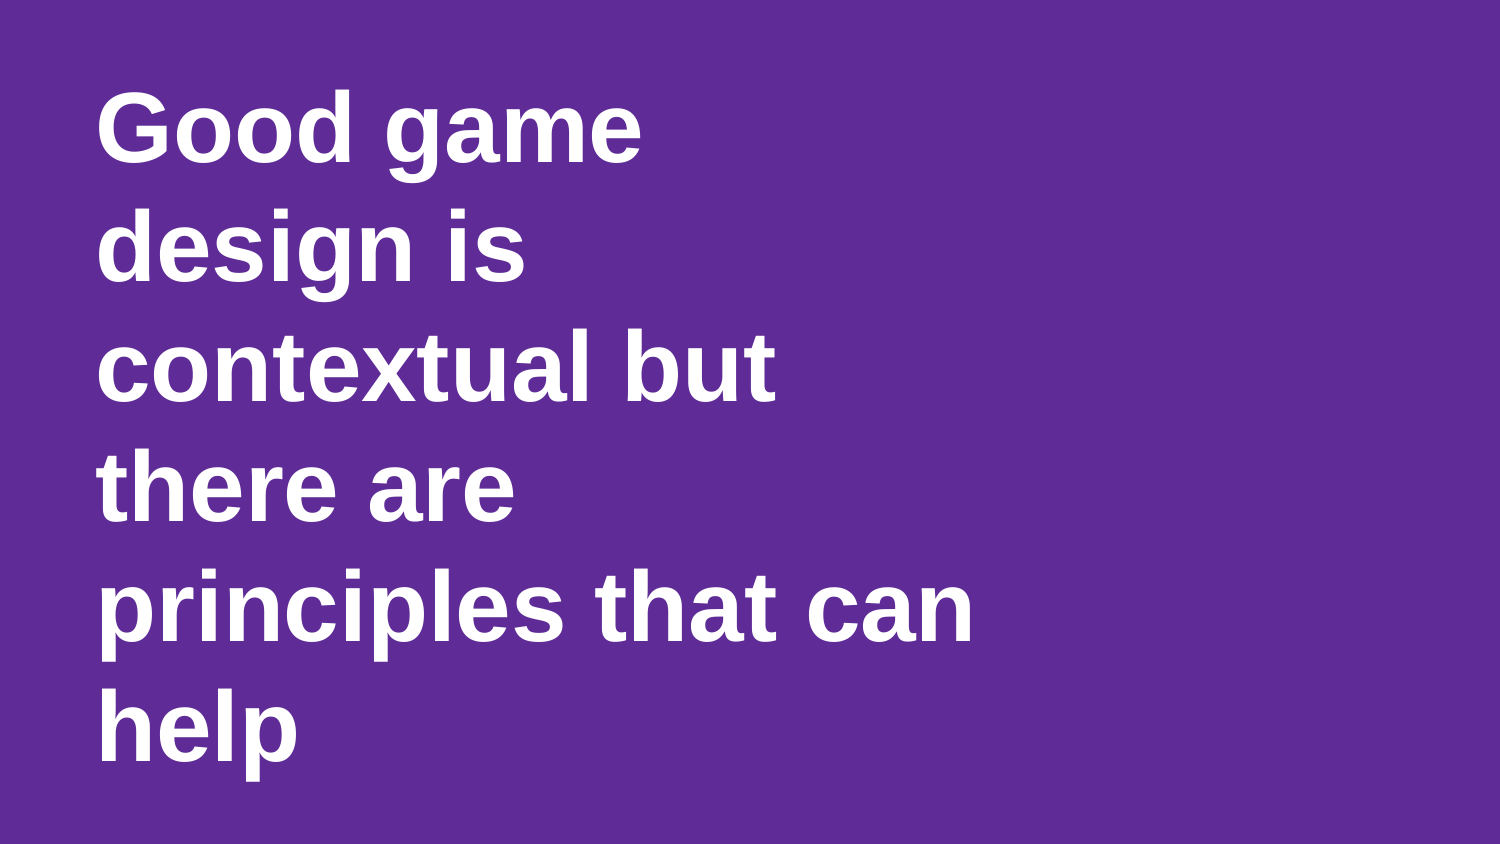

# Good game design is contextual but there are principles that can help